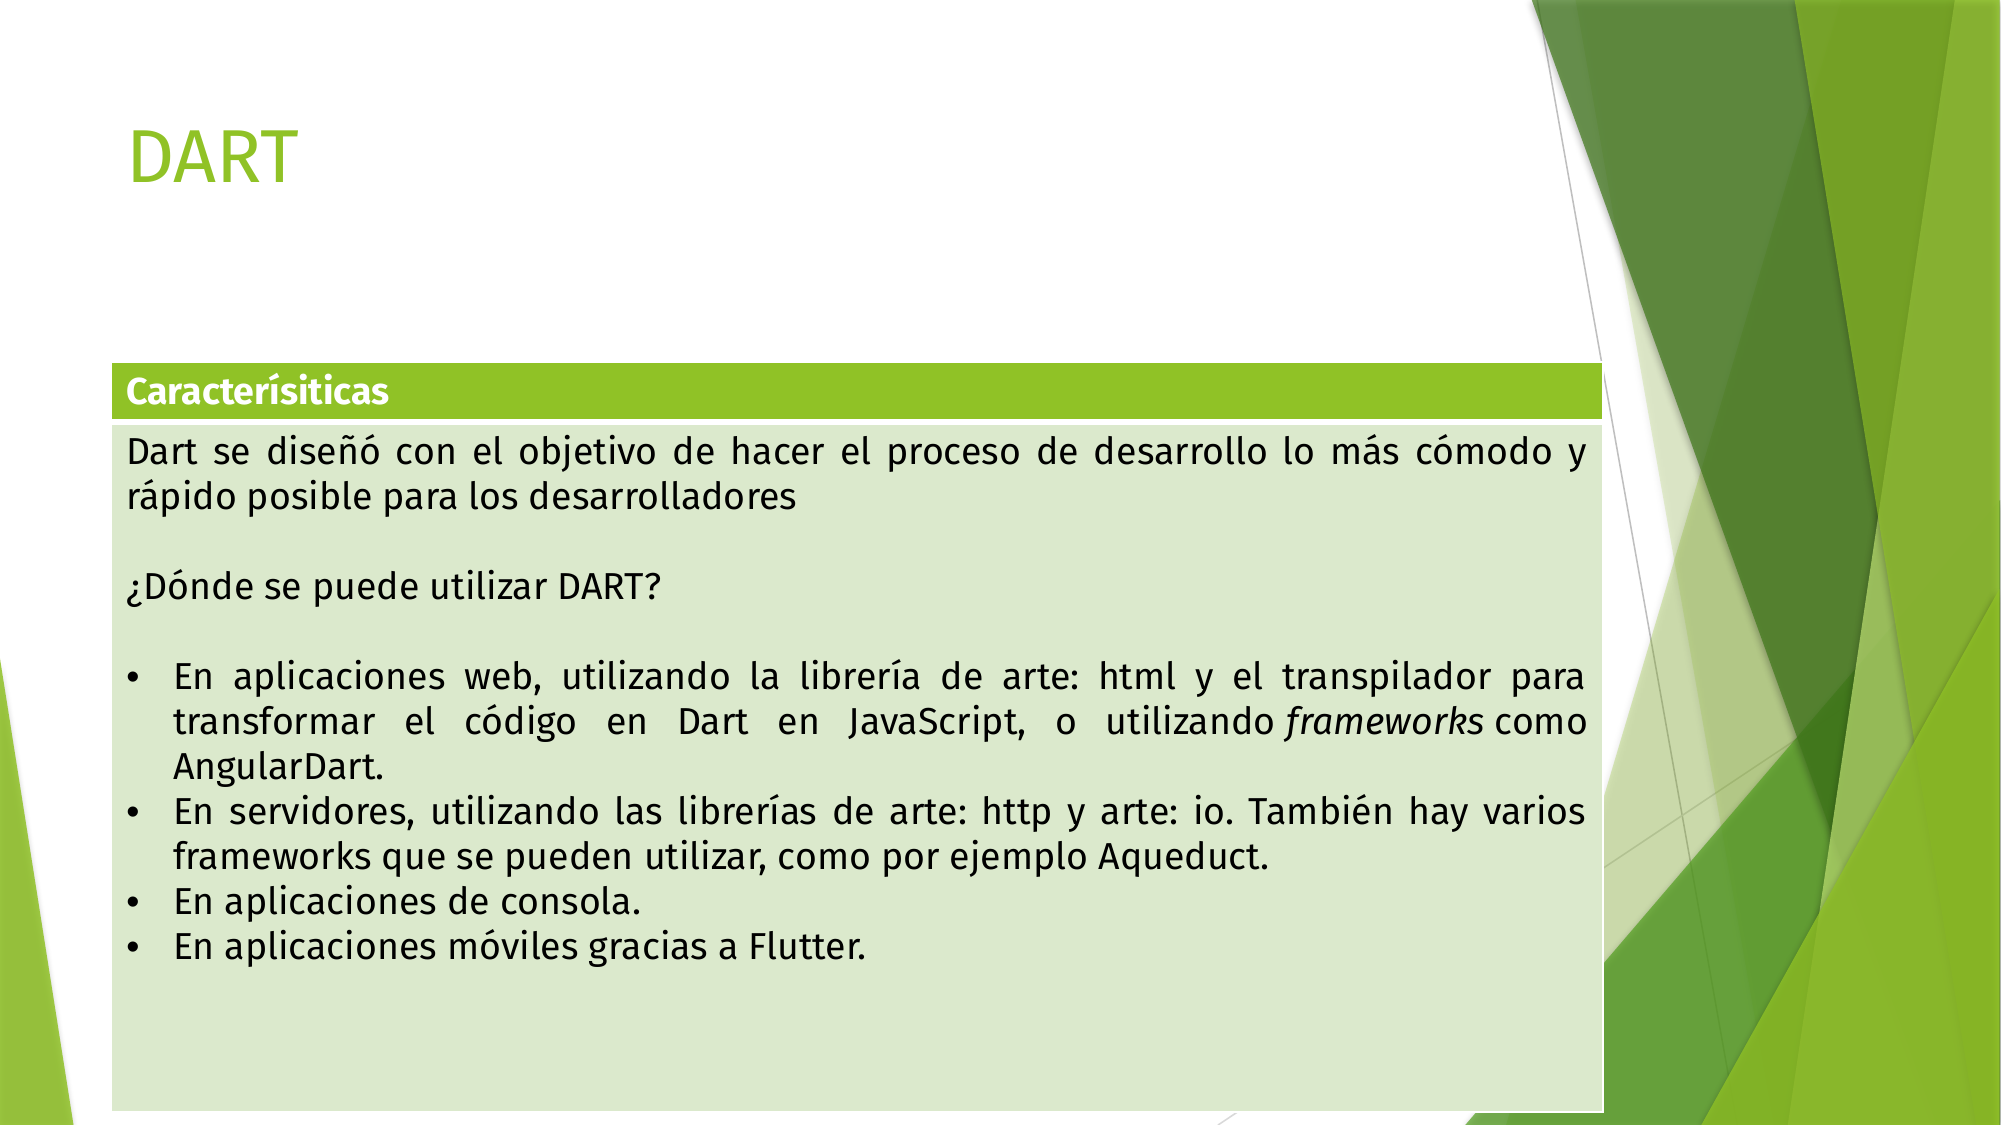

# DART
| Caracterísiticas |
| --- |
| Dart se diseñó con el objetivo de hacer el proceso de desarrollo lo más cómodo y rápido posible para los desarrolladores ¿Dónde se puede utilizar DART? En aplicaciones web, utilizando la librería de arte: html y el transpilador para transformar el código en Dart en JavaScript, o utilizando frameworks como AngularDart. En servidores, utilizando las librerías de arte: http y arte: io. También hay varios frameworks que se pueden utilizar, como por ejemplo Aqueduct. En aplicaciones de consola. En aplicaciones móviles gracias a Flutter. |